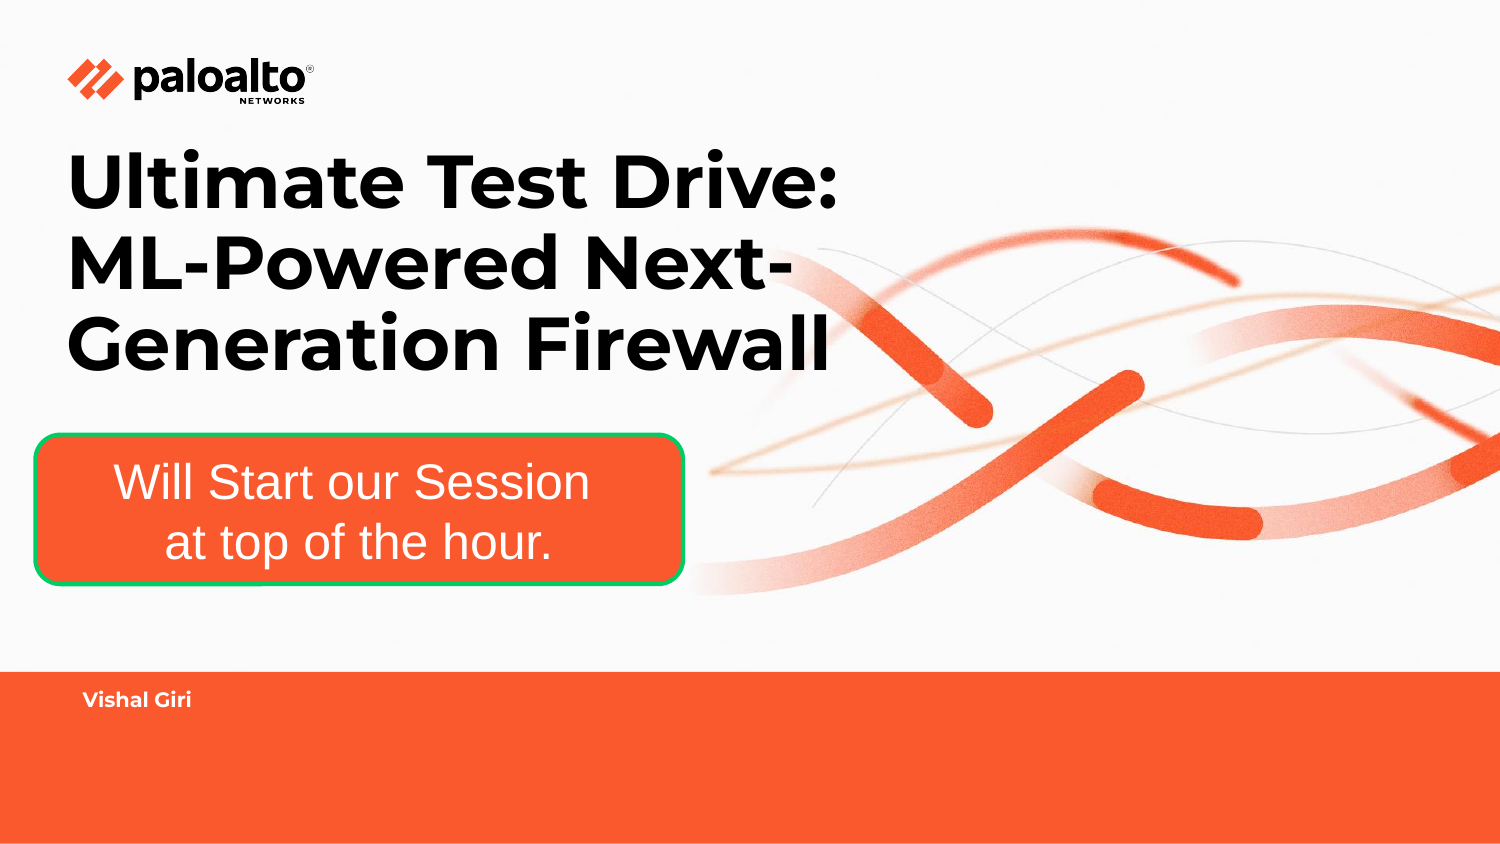

# Ultimate Test Drive:
ML-Powered Next-Generation Firewall
Will Start our Session
at top of the hour.
Vishal Giri